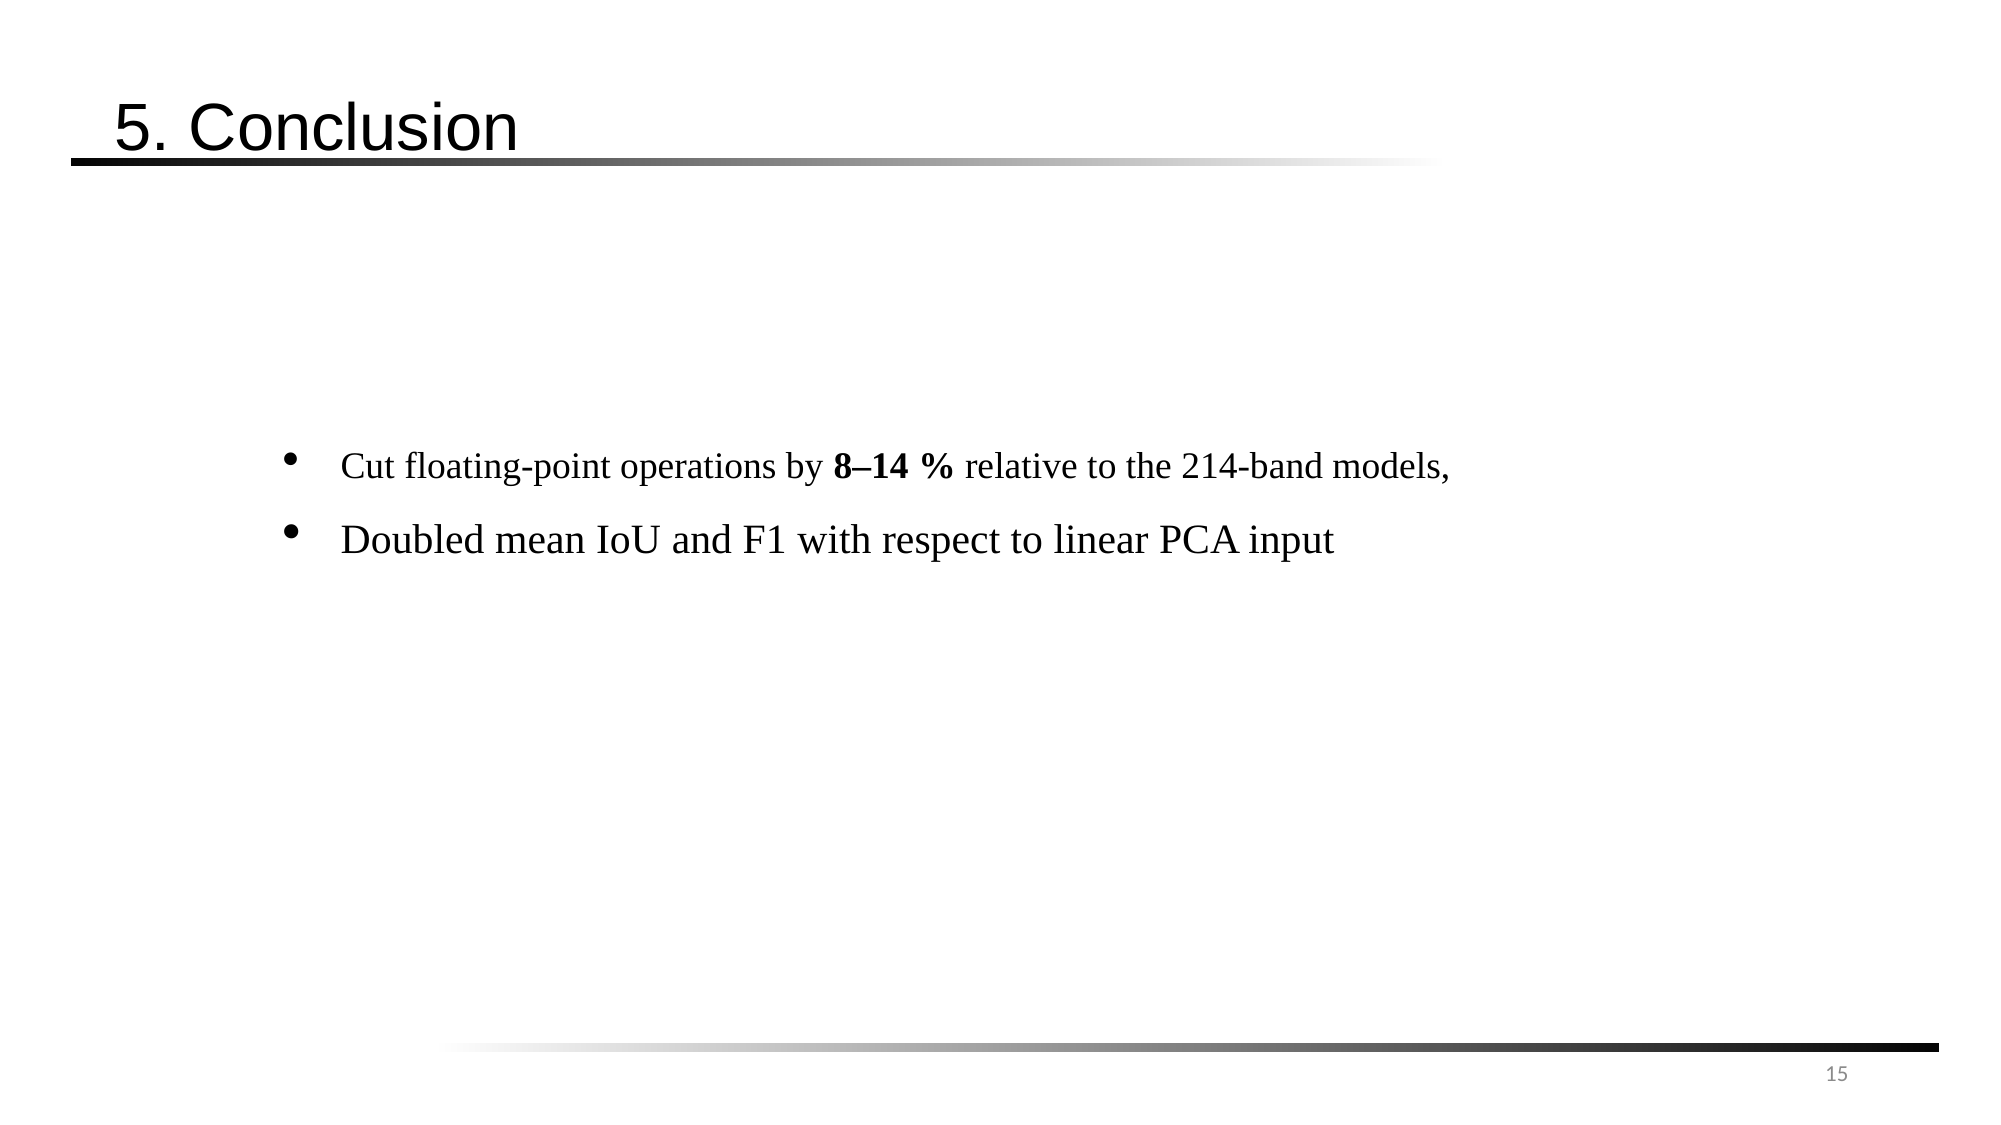

5. Conclusion
Cut floating-point operations by 8–14 % relative to the 214-band models,
Doubled mean IoU and F1 with respect to linear PCA input
15